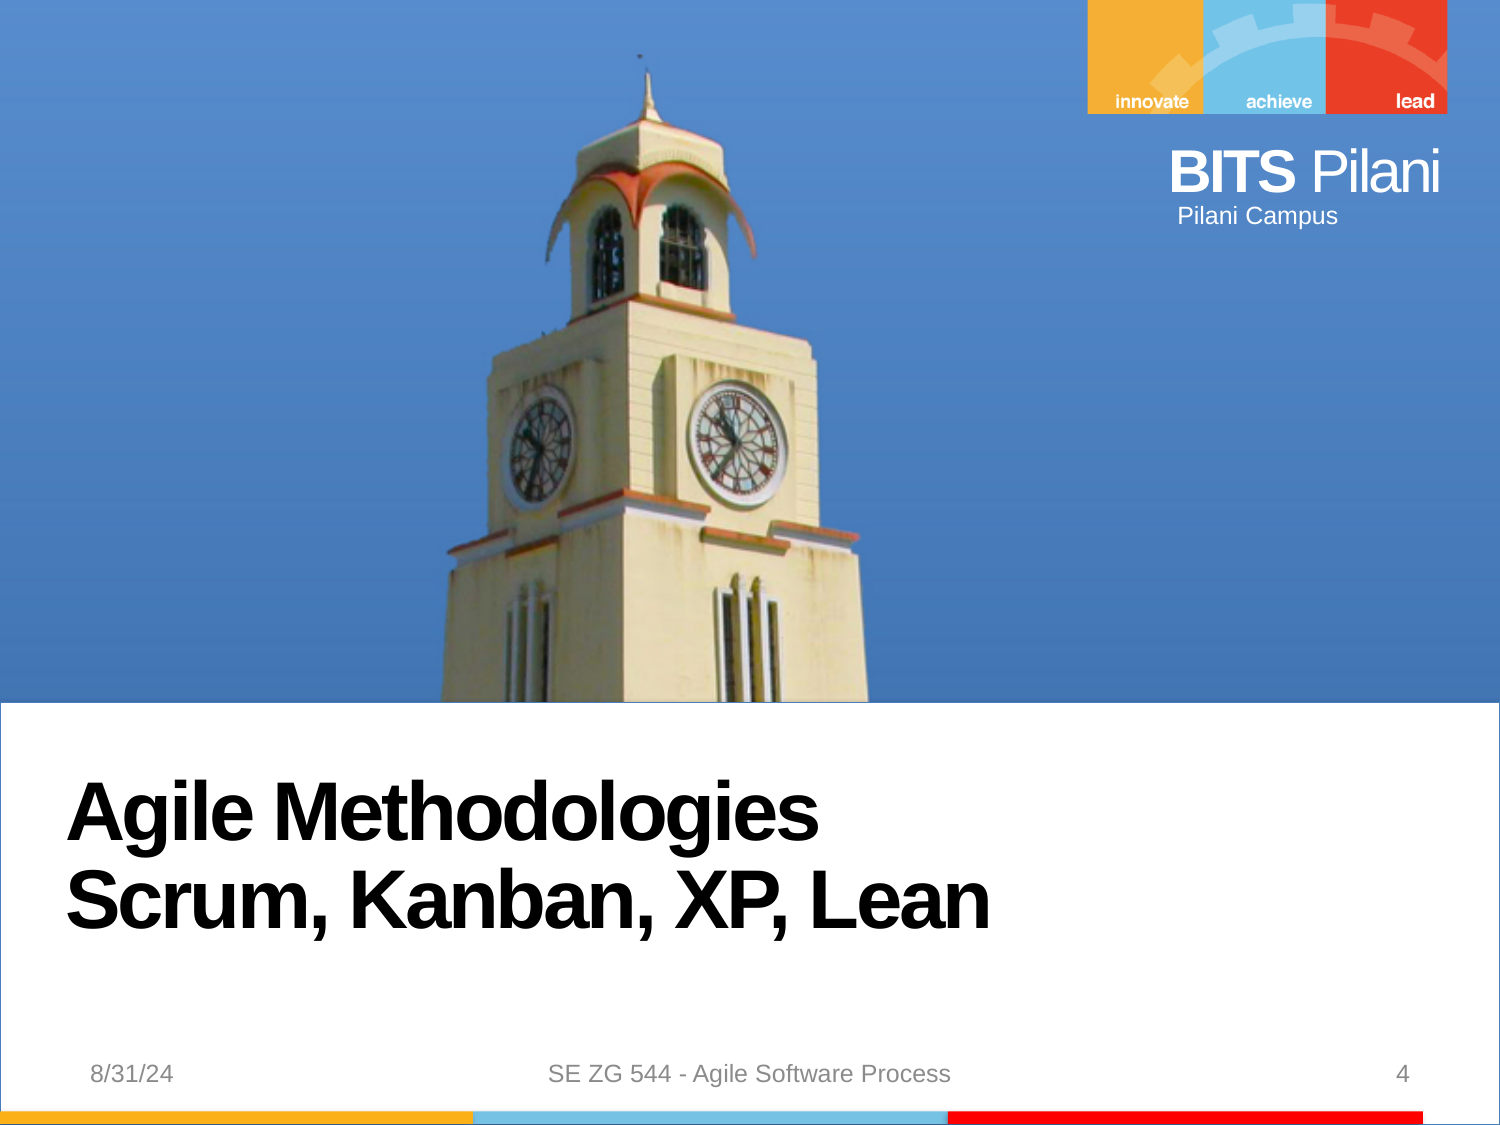

Agile Methodologies
Scrum, Kanban, XP, Lean
8/31/24
SE ZG 544 - Agile Software Process
4